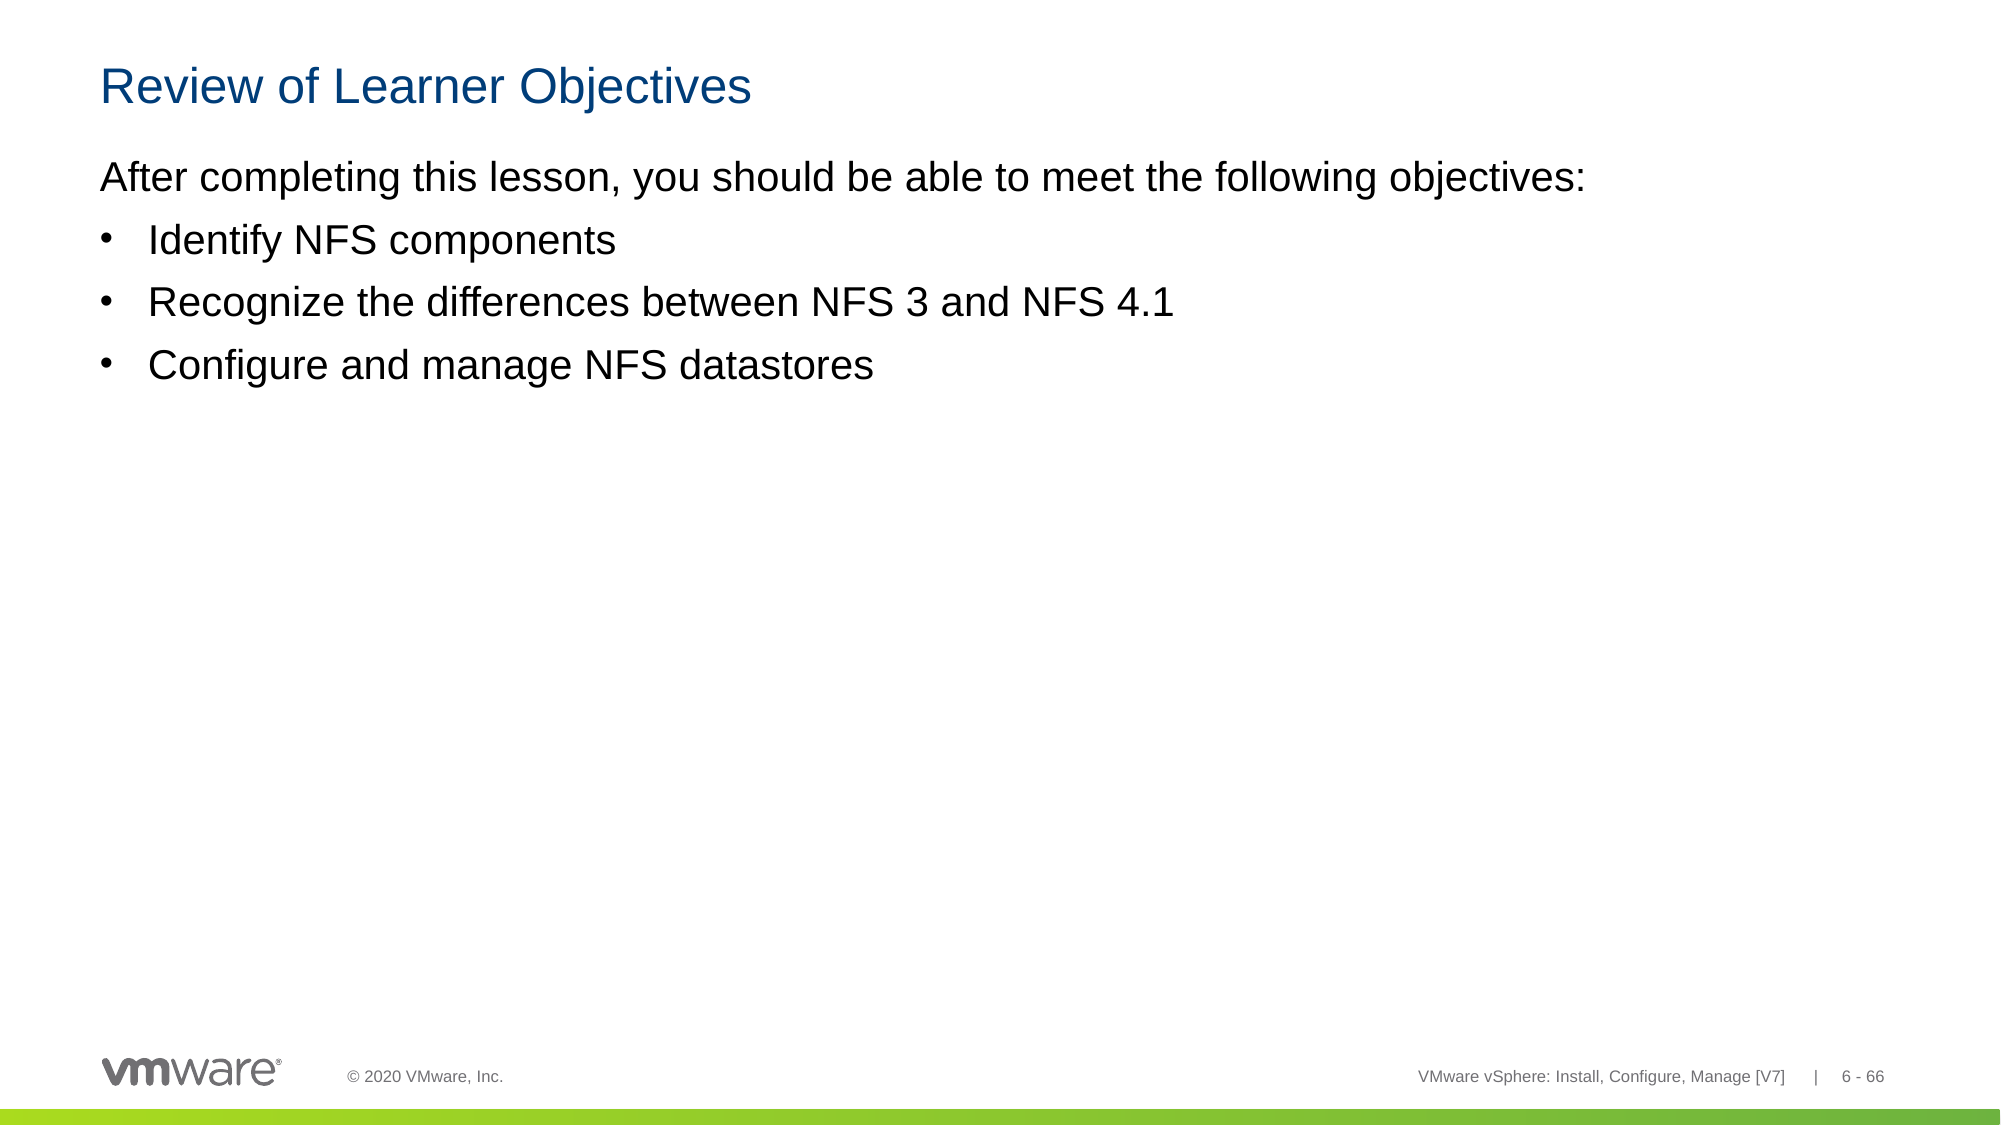

# Review of Learner Objectives
After completing this lesson, you should be able to meet the following objectives:
Identify NFS components
Recognize the differences between NFS 3 and NFS 4.1
Configure and manage NFS datastores
VMware vSphere: Install, Configure, Manage [V7]      |     6 - 66